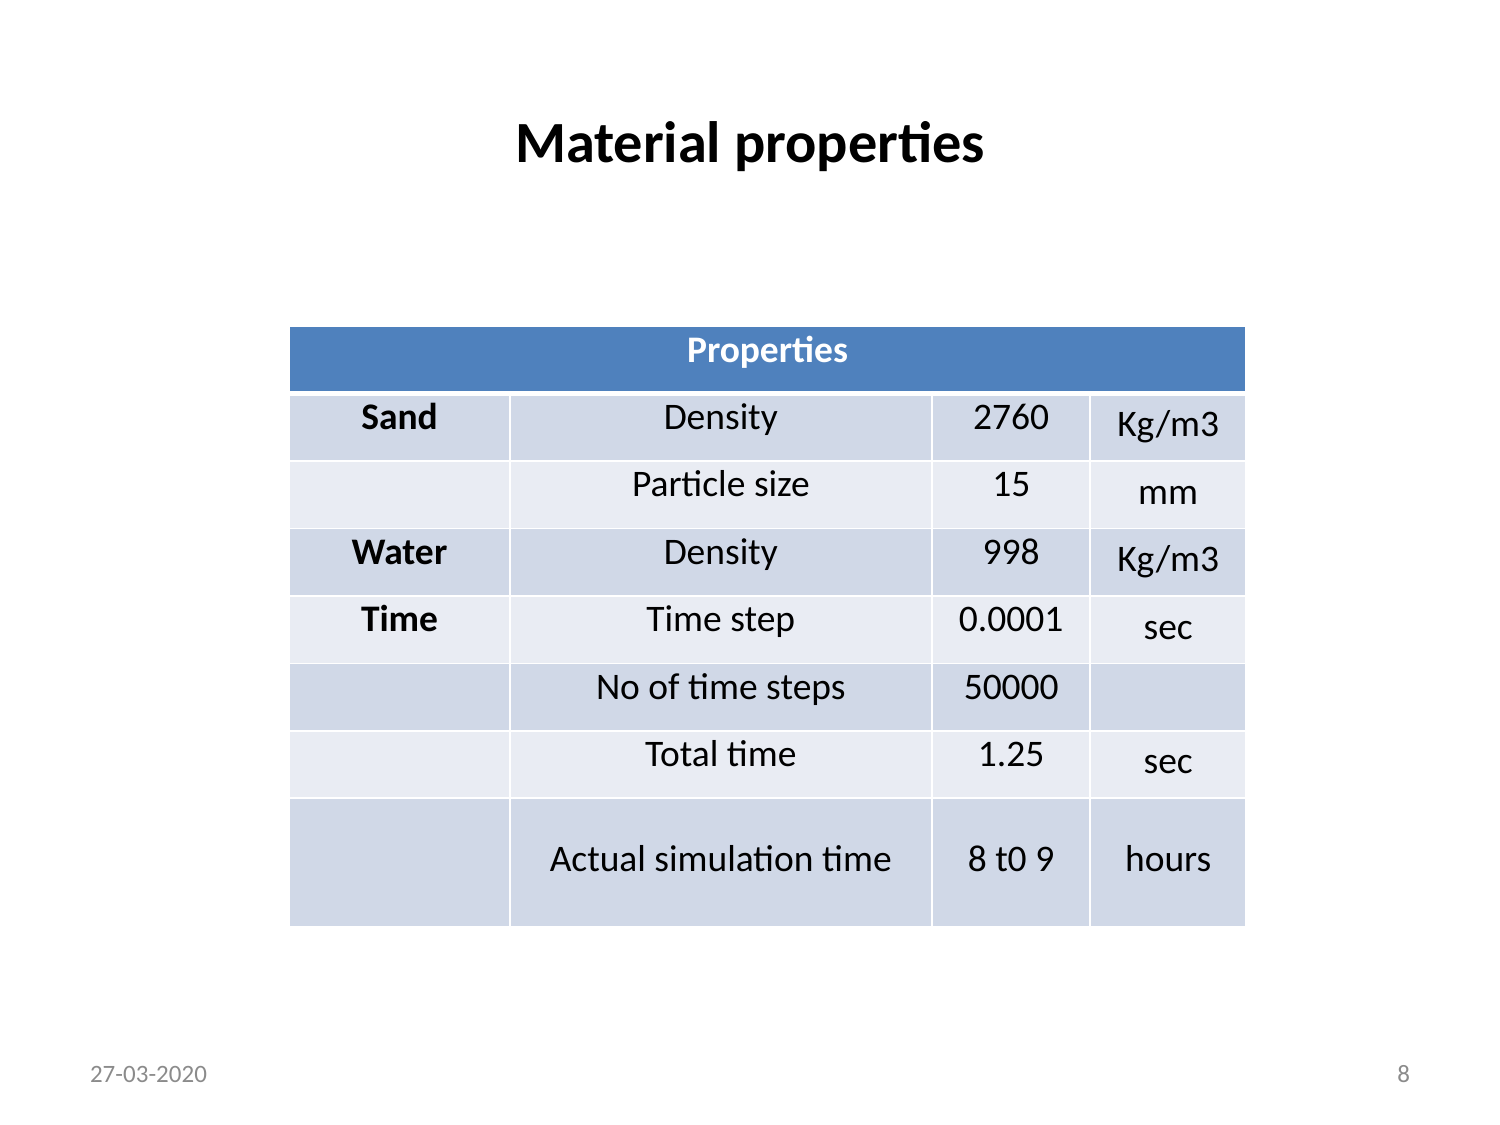

# Material properties
| Properties |  |  |  |
| --- | --- | --- | --- |
| Sand | Density | 2760 | Kg/m3 |
|  | Particle size | 15 | mm |
| Water | Density | 998 | Kg/m3 |
| Time | Time step | 0.0001 | sec |
|  | No of time steps | 50000 |  |
|  | Total time | 1.25 | sec |
|  | Actual simulation time | 8 t0 9 | hours |
27-03-2020
8